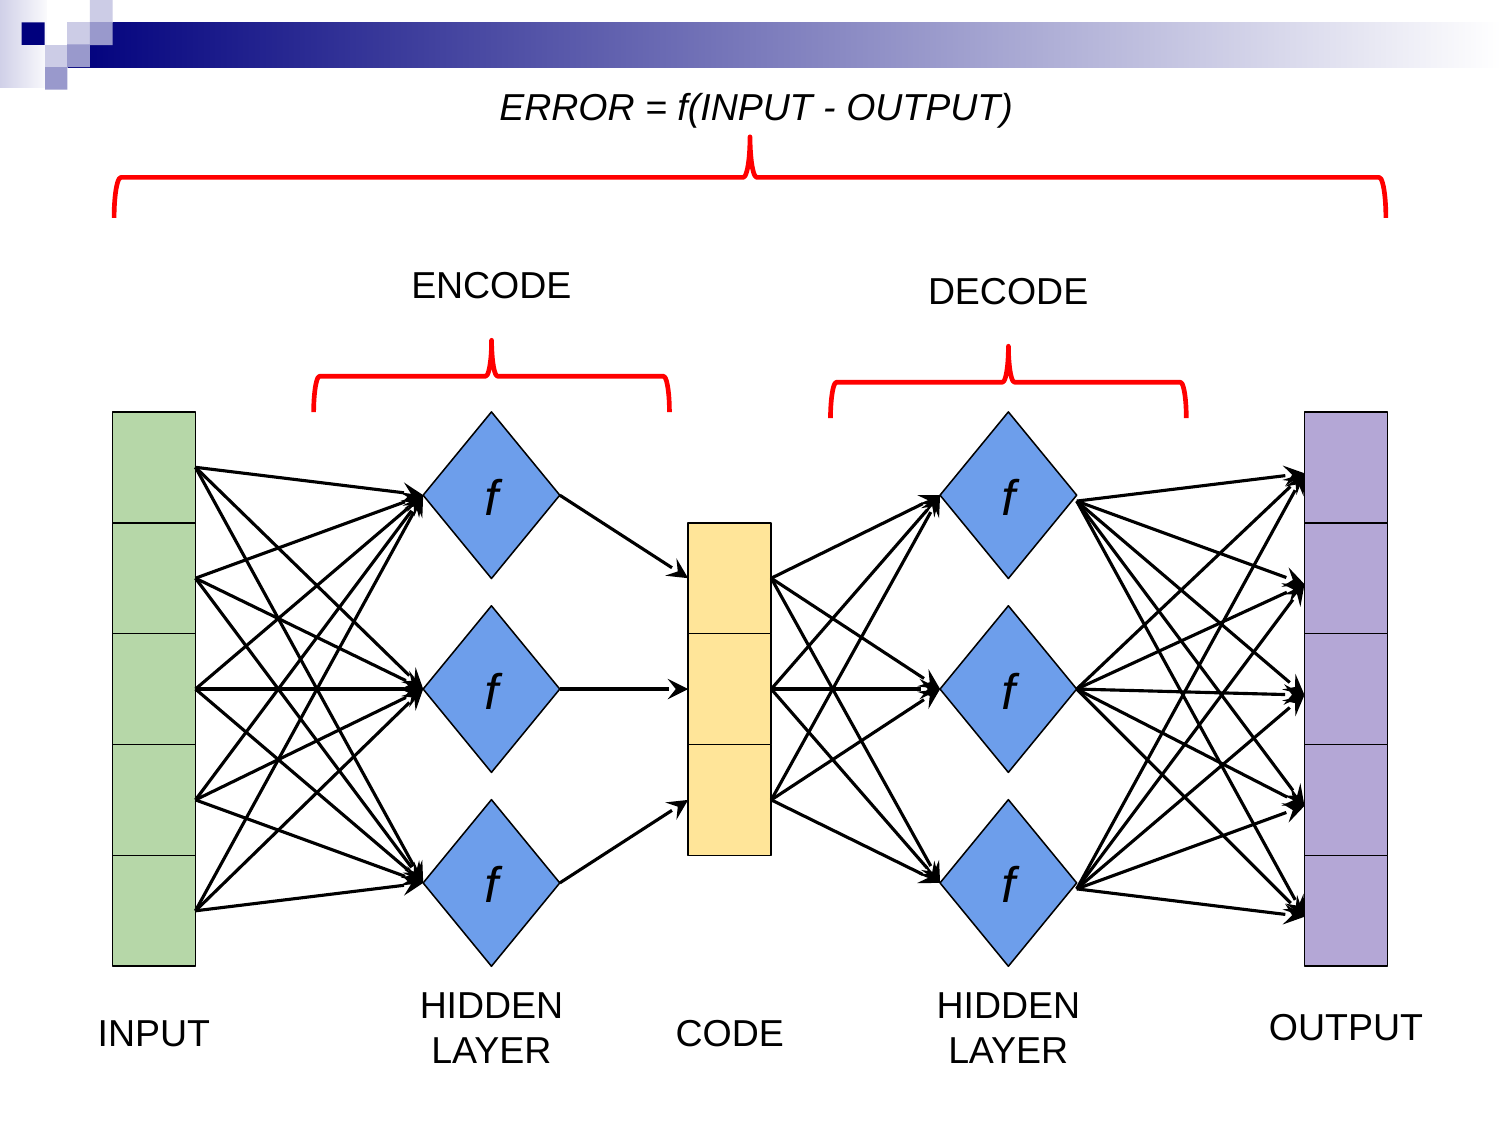

ERROR = f(INPUT - OUTPUT)

ENCODE
DECODE
f
f

f
f

f
f

HIDDEN LAYER
HIDDEN LAYER
OUTPUT
INPUT
CODE